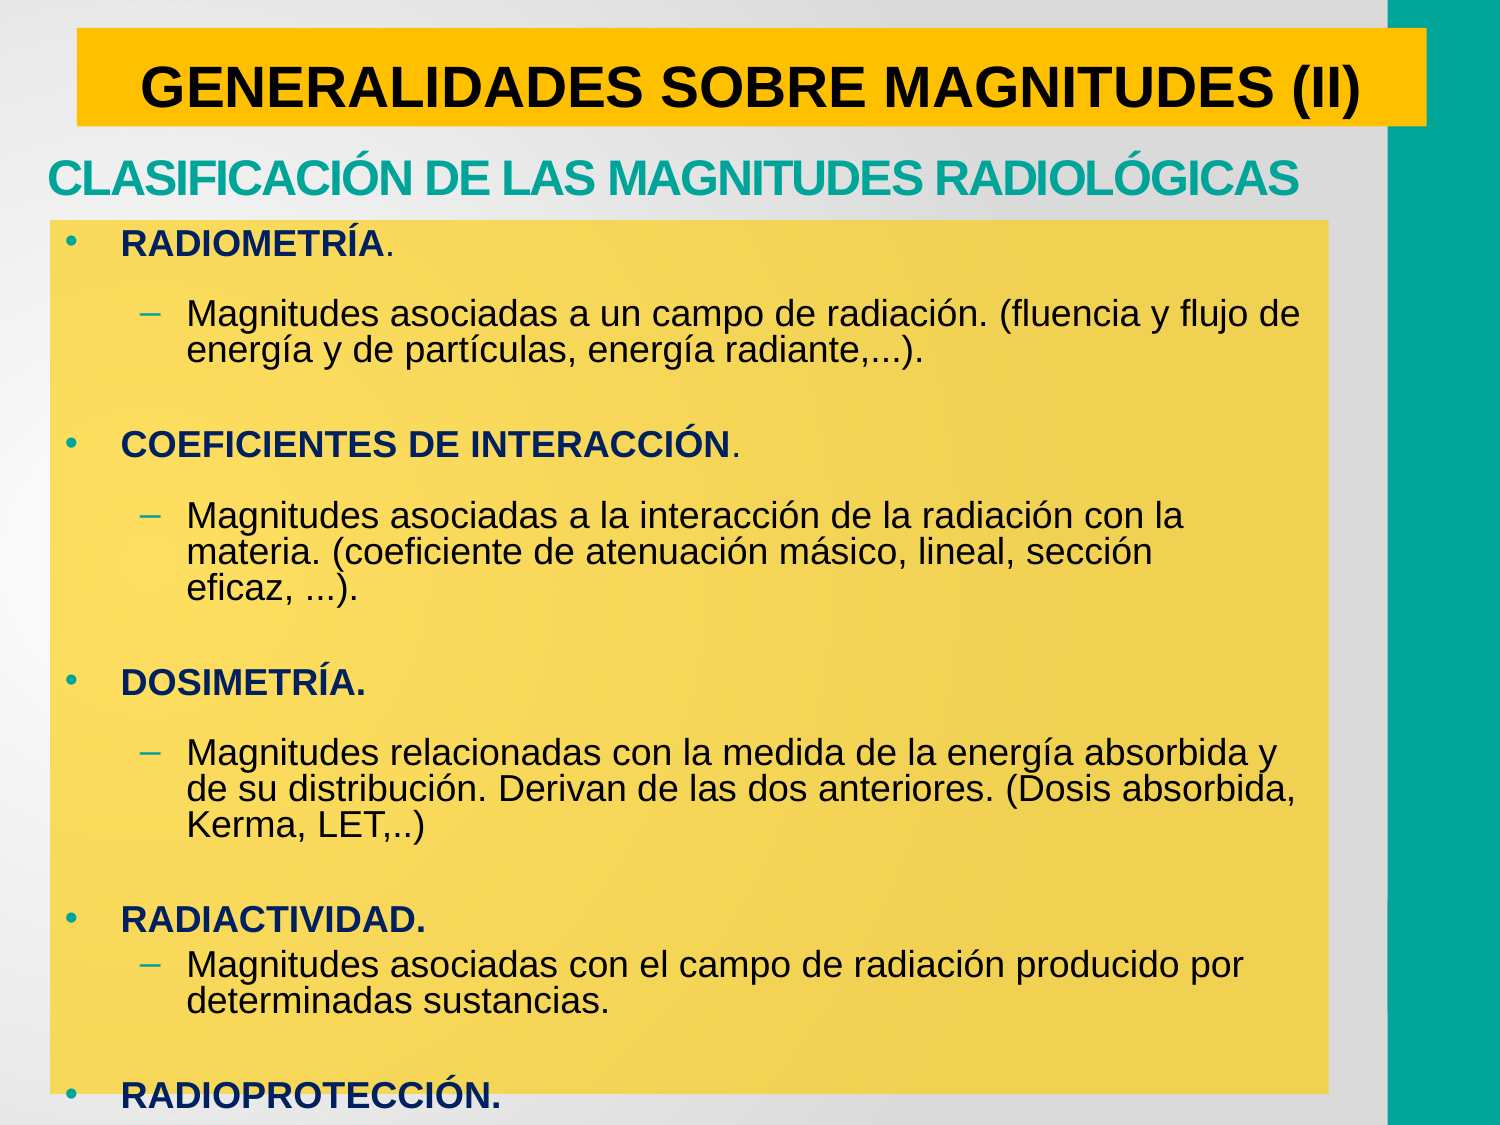

GENERALIDADES SOBRE MAGNITUDES (II)
# CLASIFICACIÓN DE LAS MAGNITUDES RADIOLÓGICAS
RADIOMETRÍA.

Magnitudes asociadas a un campo de radiación. (fluencia y flujo de energía y de partículas, energía radiante,...).

COEFICIENTES DE INTERACCIÓN.

Magnitudes asociadas a la interacción de la radiación con la materia. (coeficiente de atenuación másico, lineal, sección eficaz, ...).

DOSIMETRÍA.

Magnitudes relacionadas con la medida de la energía absorbida y de su distribución. Derivan de las dos anteriores. (Dosis absorbida, Kerma, LET,..)

RADIACTIVIDAD.
Magnitudes asociadas con el campo de radiación producido por determinadas sustancias.

RADIOPROTECCIÓN.
Magnitudes relacionadas con los efectos biológicos producidos por las radiaciones en determinados órganos o tejidos.